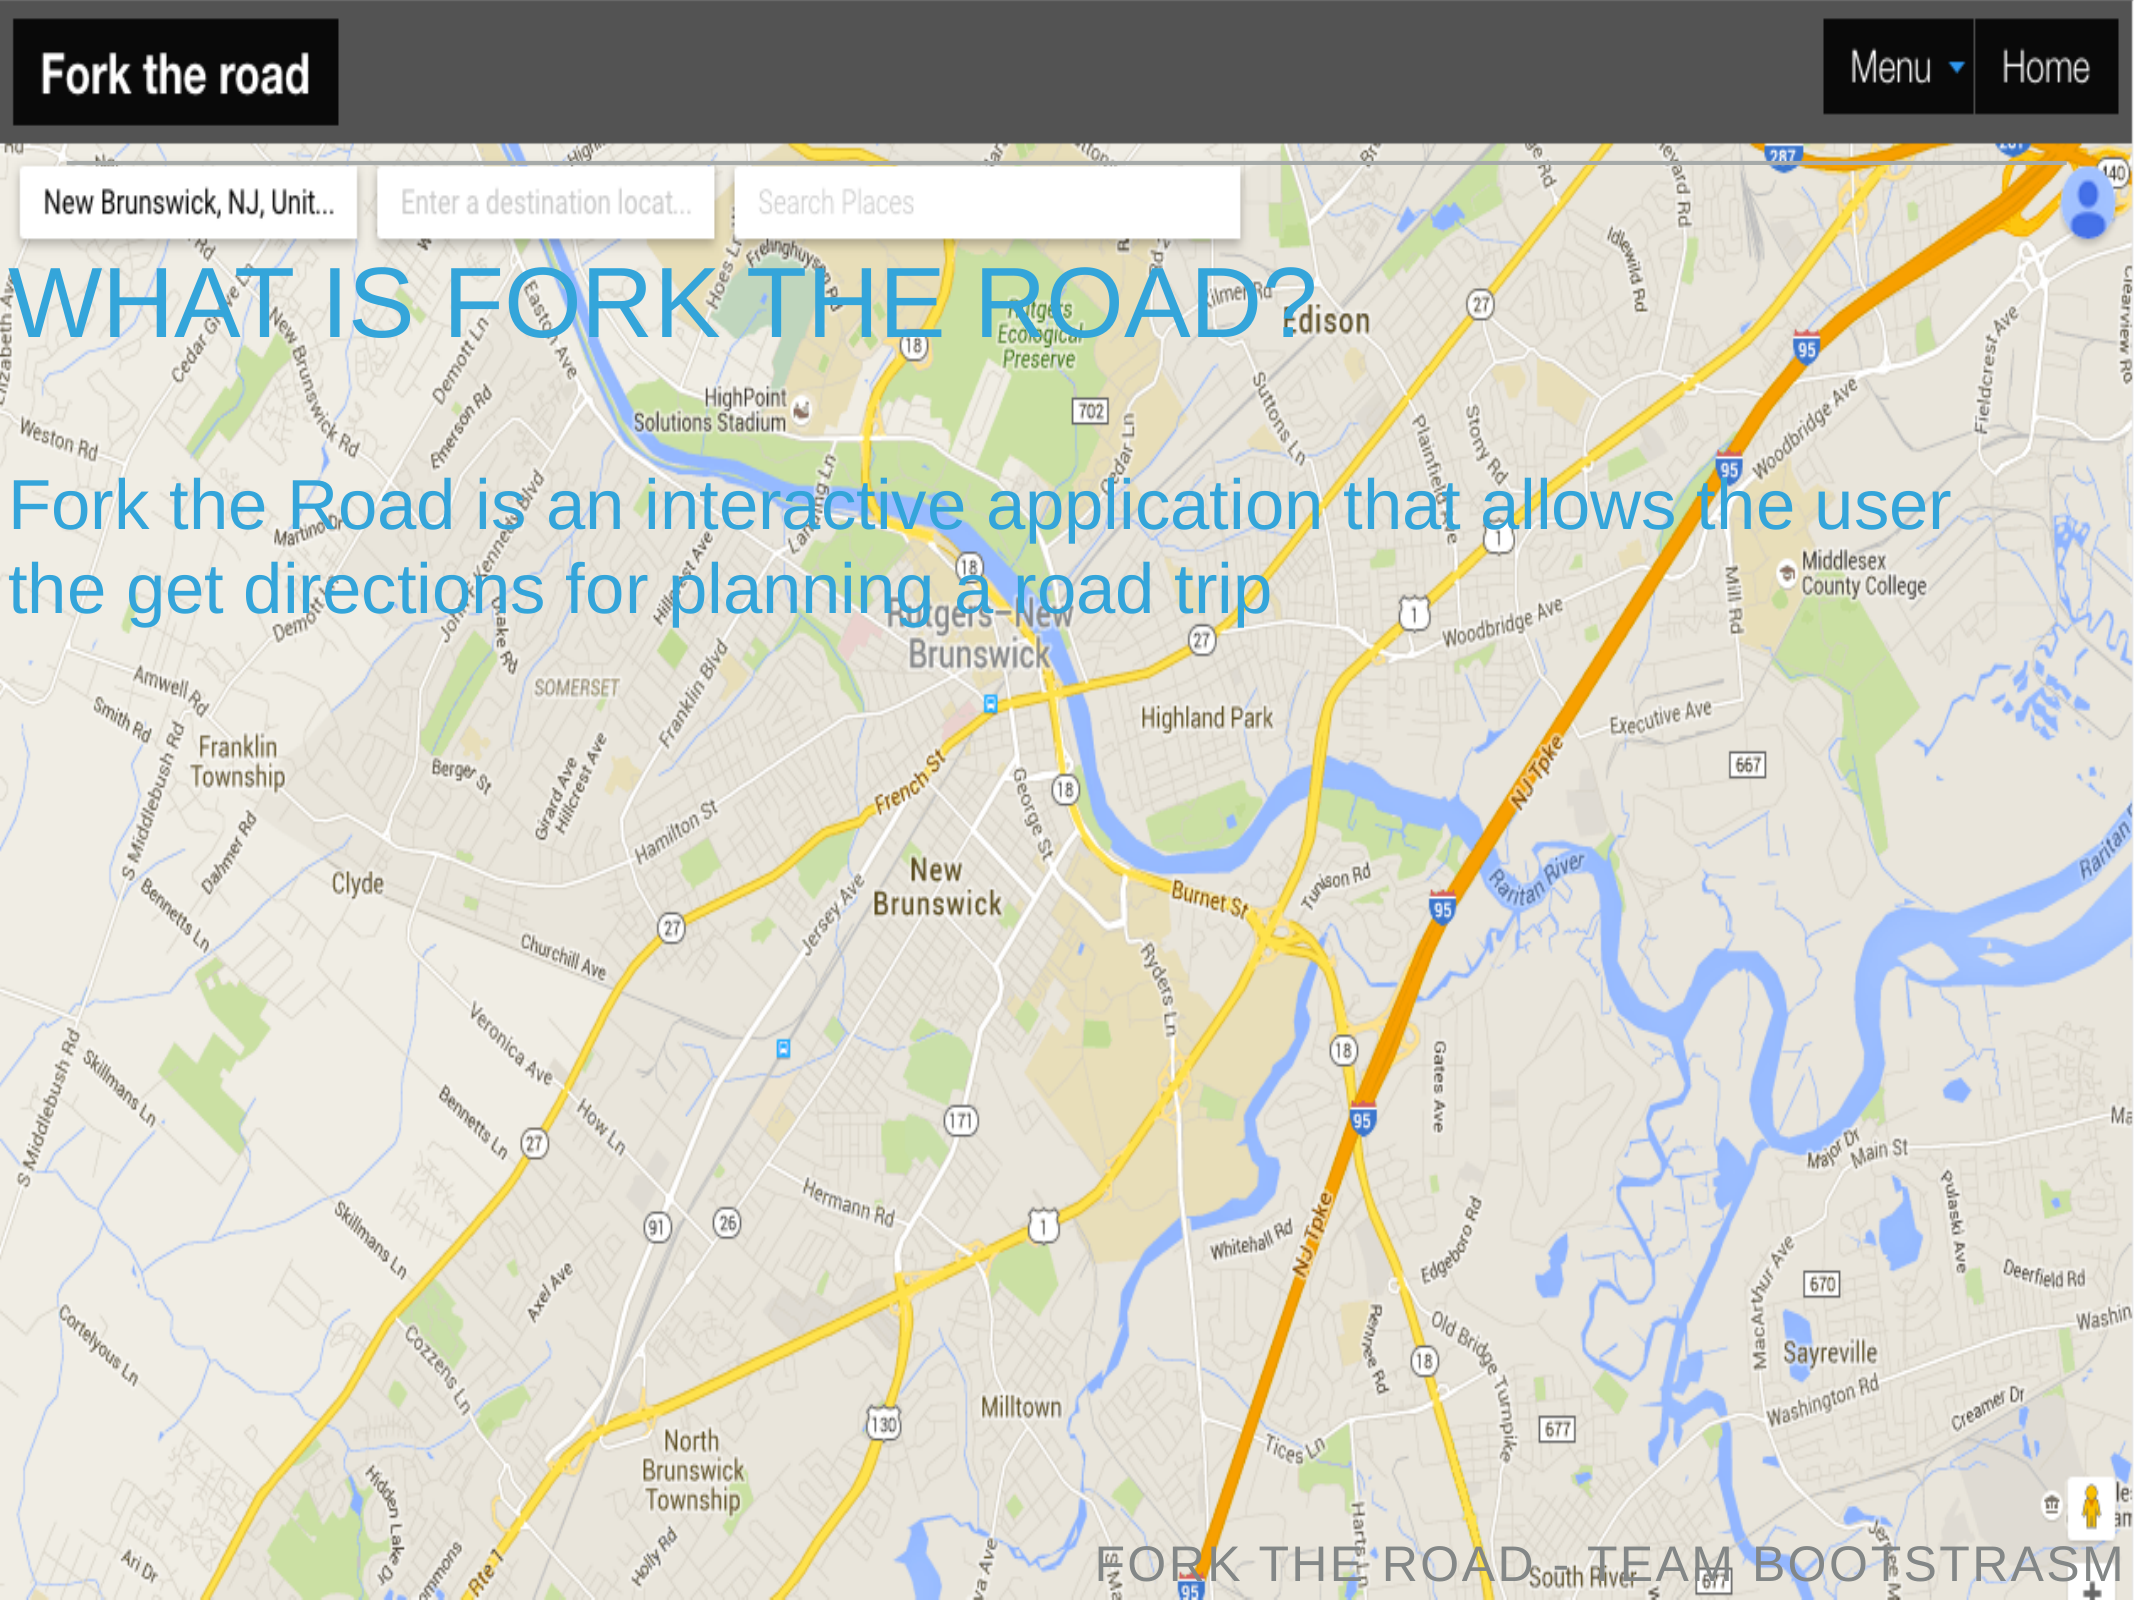

# What is Fork the Road?
Fork the Road is an interactive application that allows the user the get directions for planning a road trip
Fork The RoAd - Team BOOTStrasm